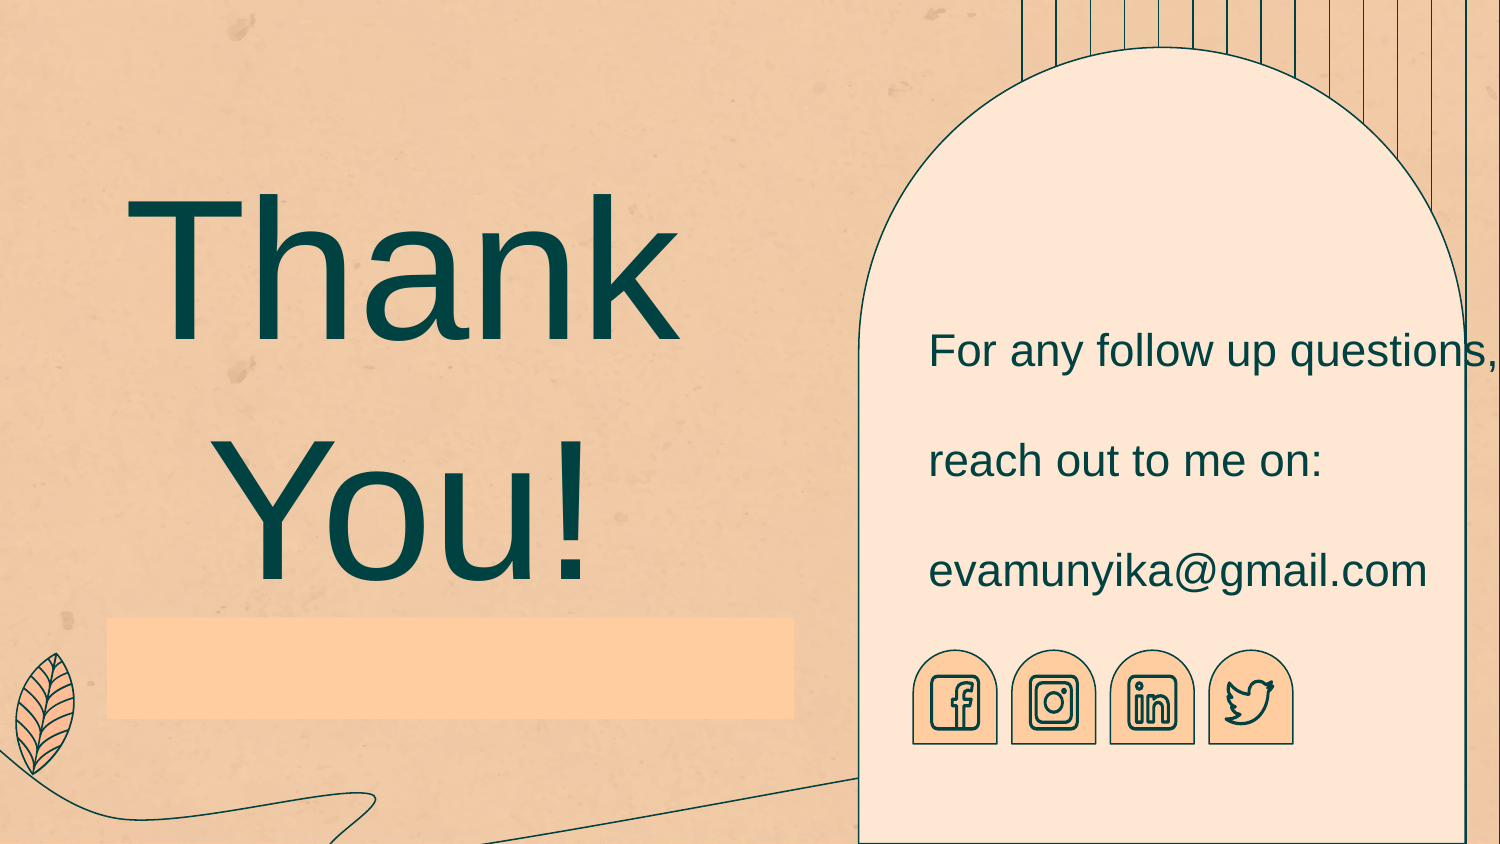

# Thank You!
For any follow up questions,

reach out to me on:

evamunyika@gmail.com